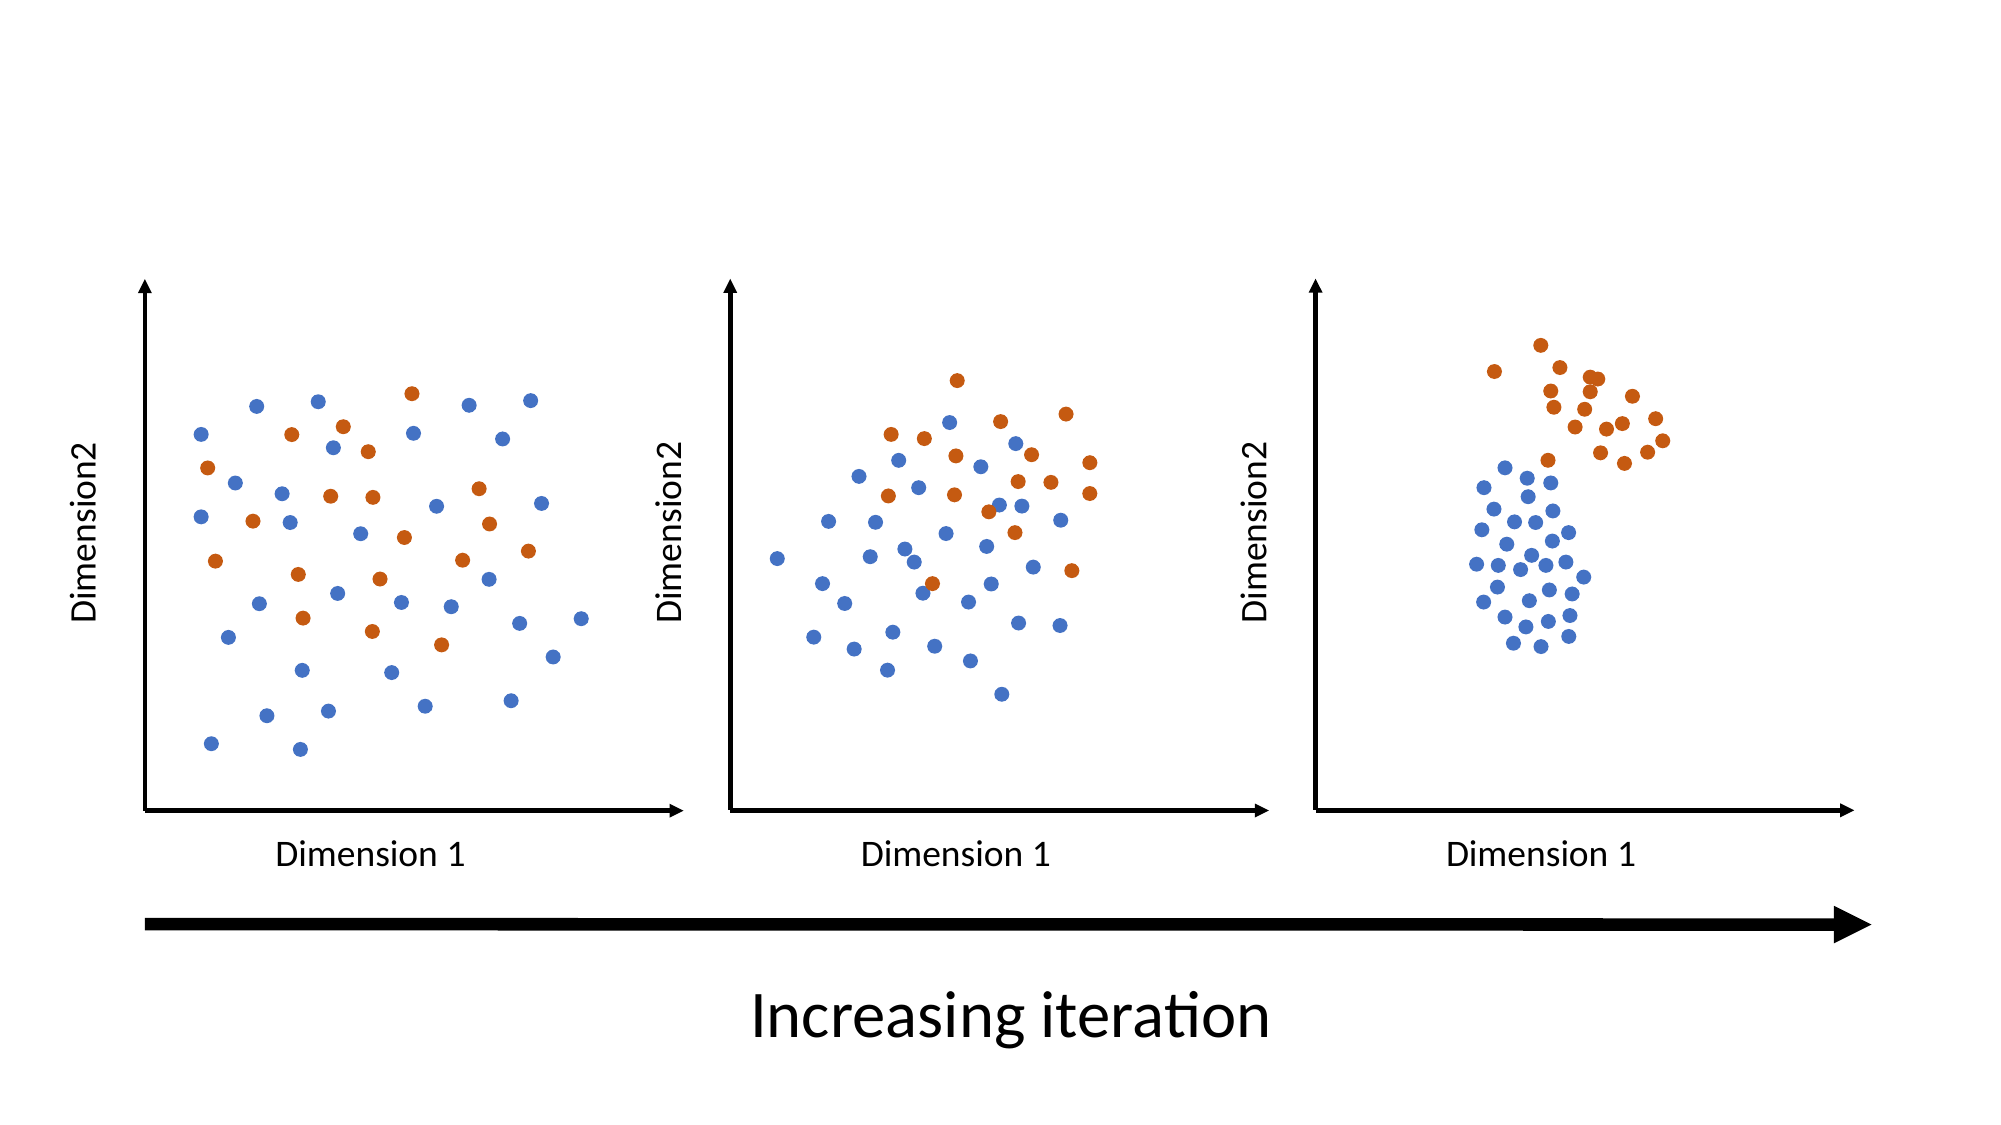

# My Journey
Dimension2
Dimension 1
Dimension2
Dimension 1
Dimension2
Dimension 1

Increasing iteration